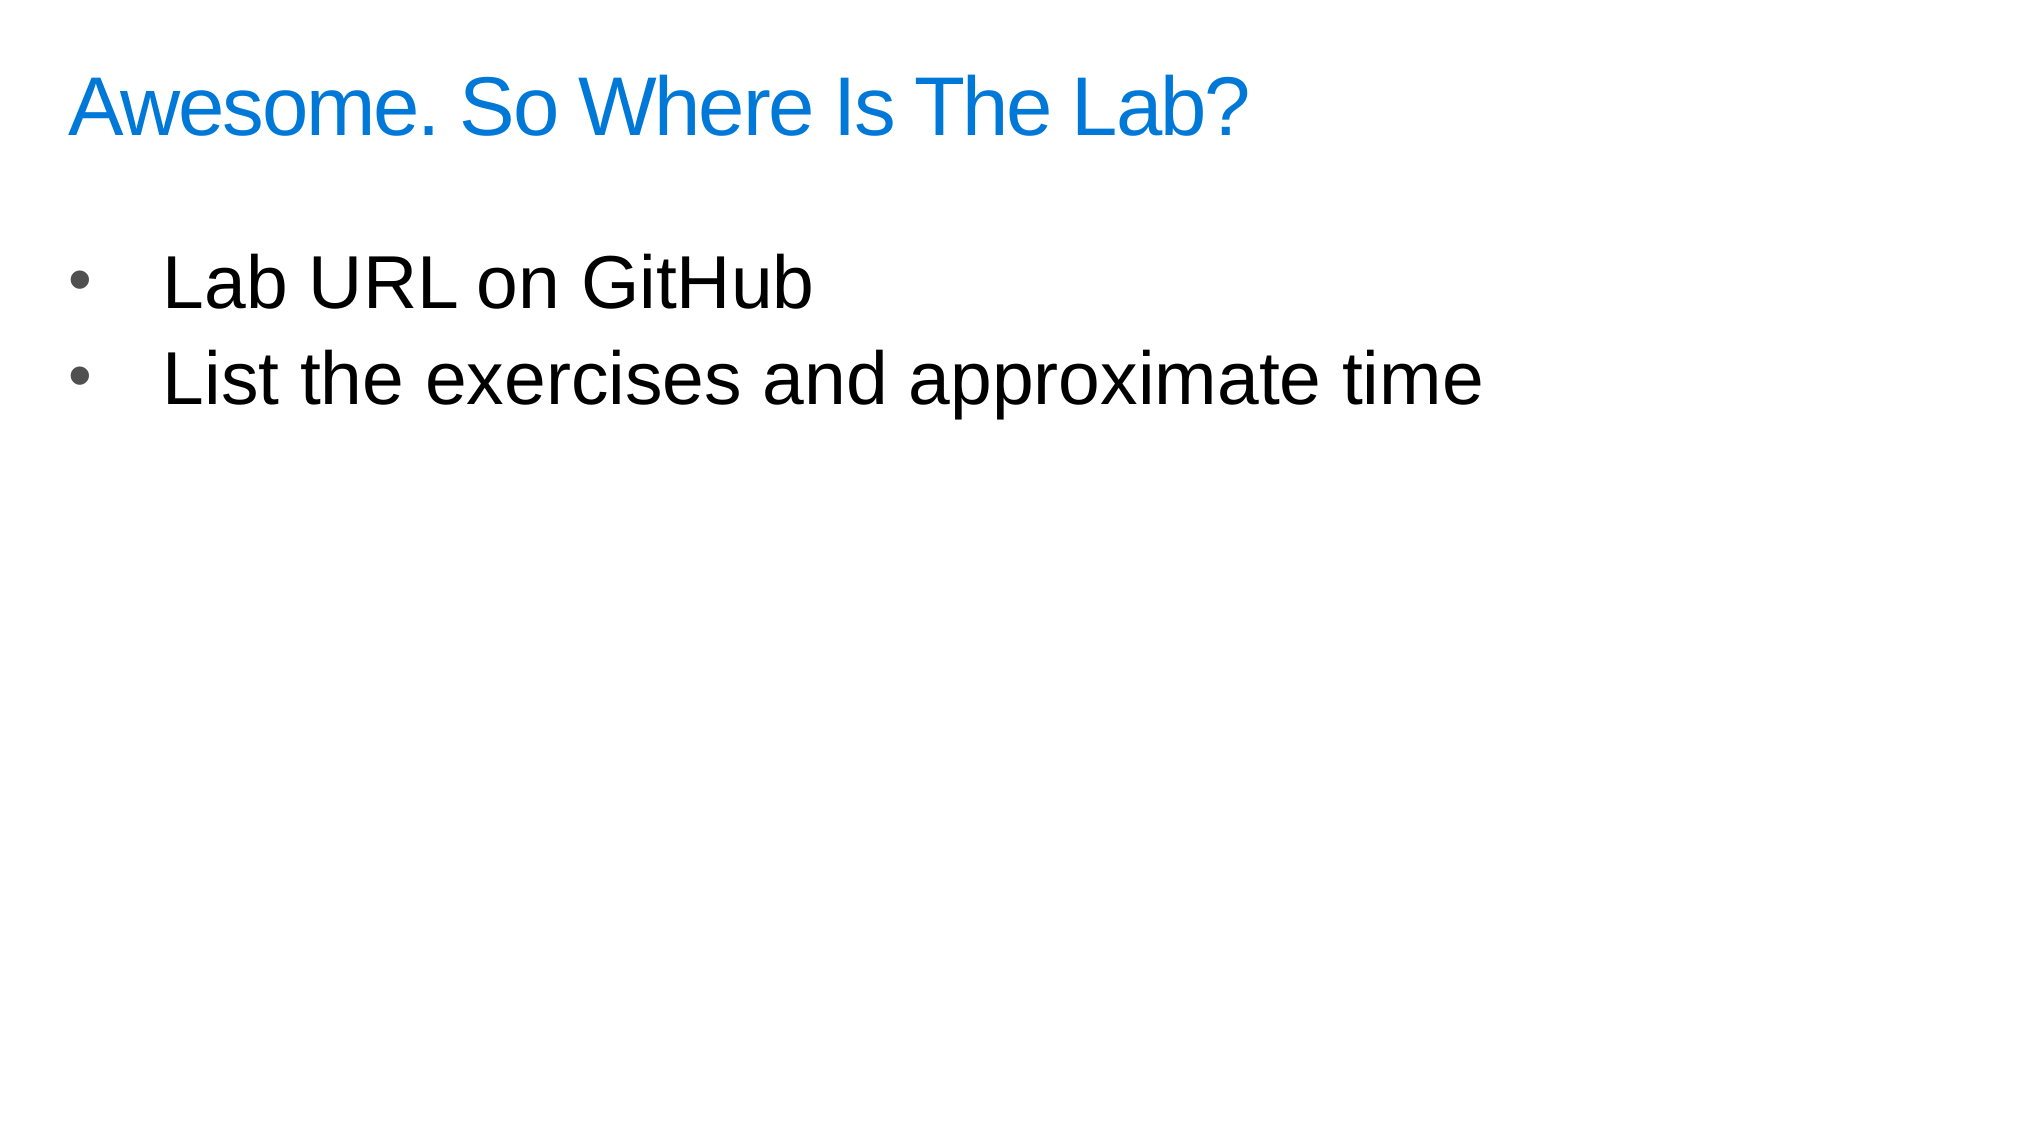

# Awesome. So Where Is The Lab?
Lab URL on GitHub
List the exercises and approximate time